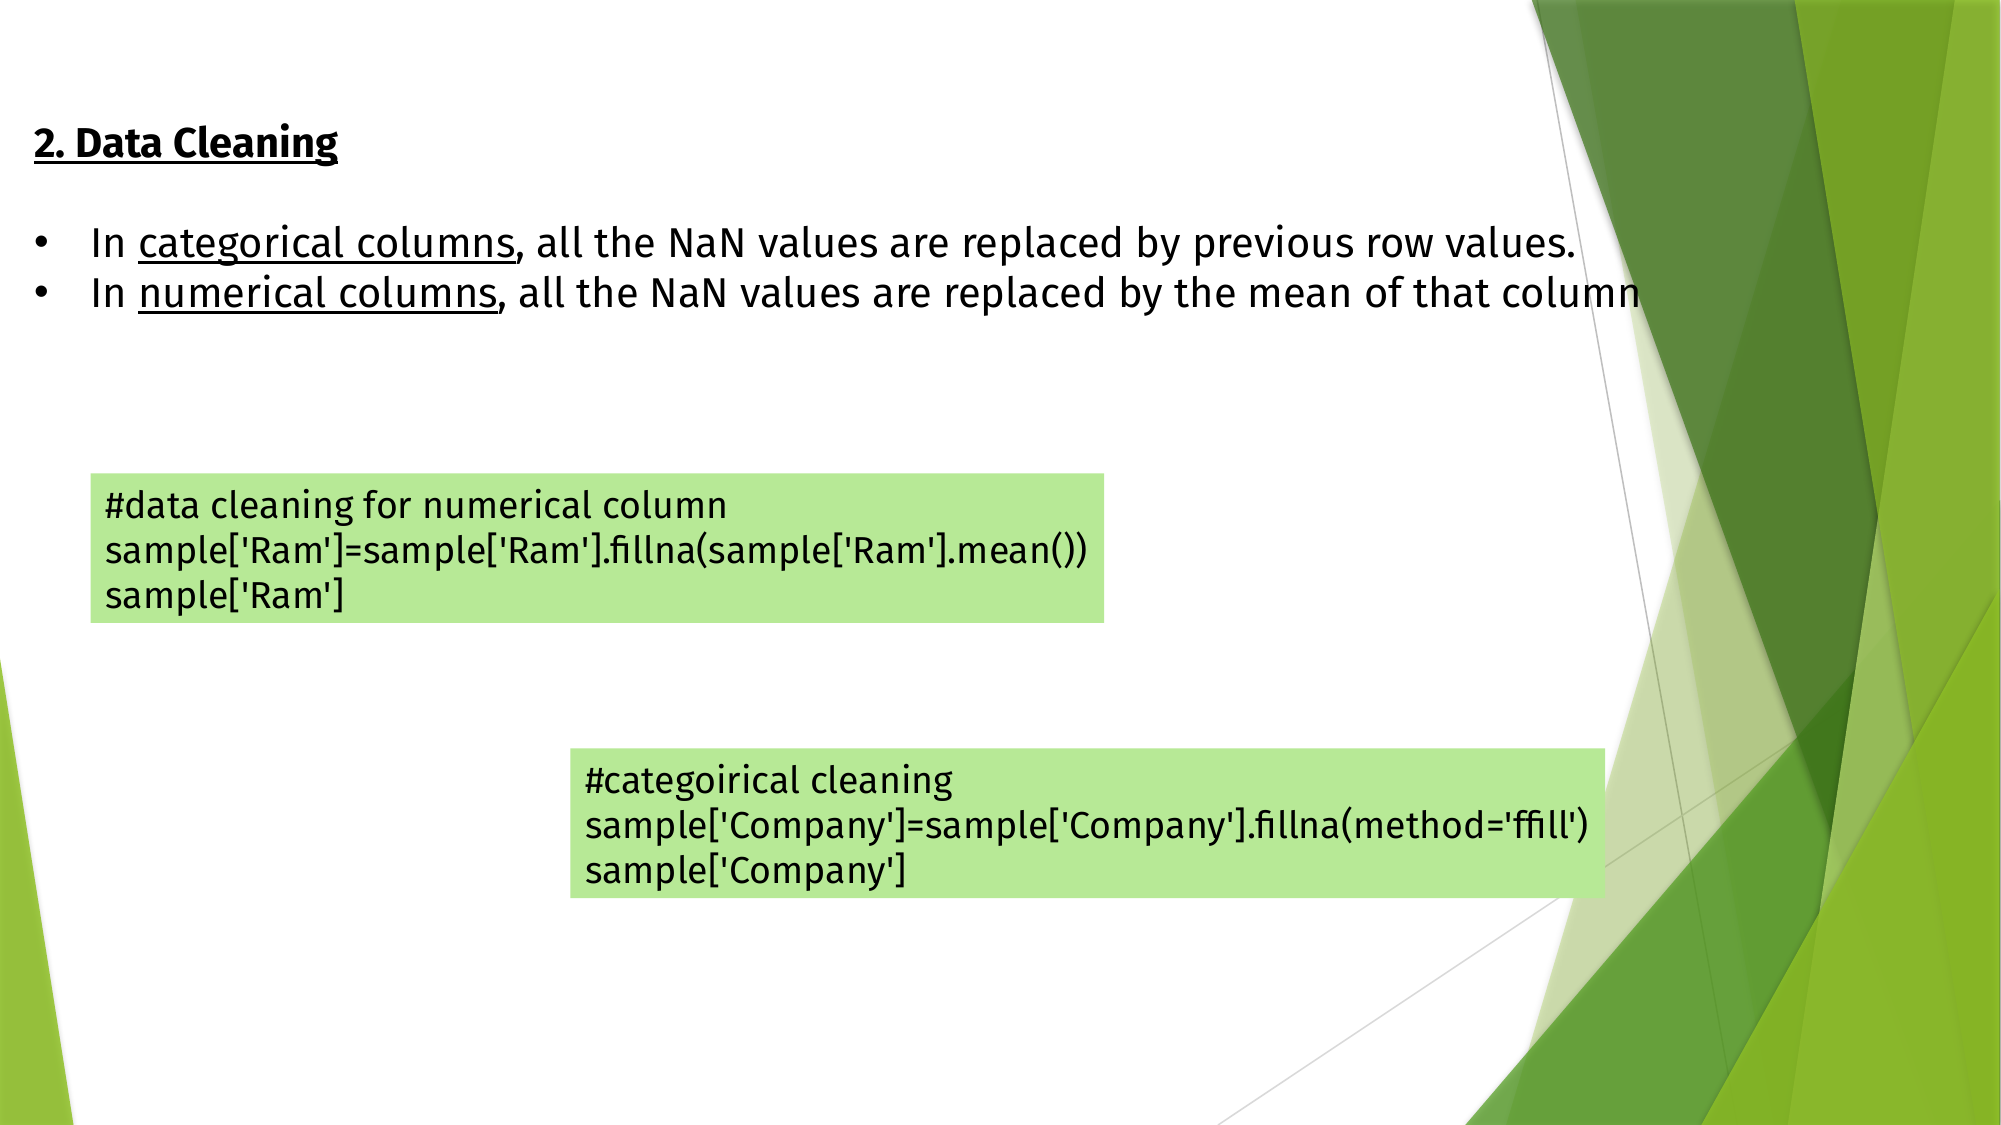

2. Data Cleaning

In categorical columns, all the NaN values are replaced by previous row values.
In numerical columns, all the NaN values are replaced by the mean of that column

#data cleaning for numerical column
sample['Ram']=sample['Ram'].fillna(sample['Ram'].mean())
sample['Ram']
#categoirical cleaning
sample['Company']=sample['Company'].fillna(method='ffill')
sample['Company']